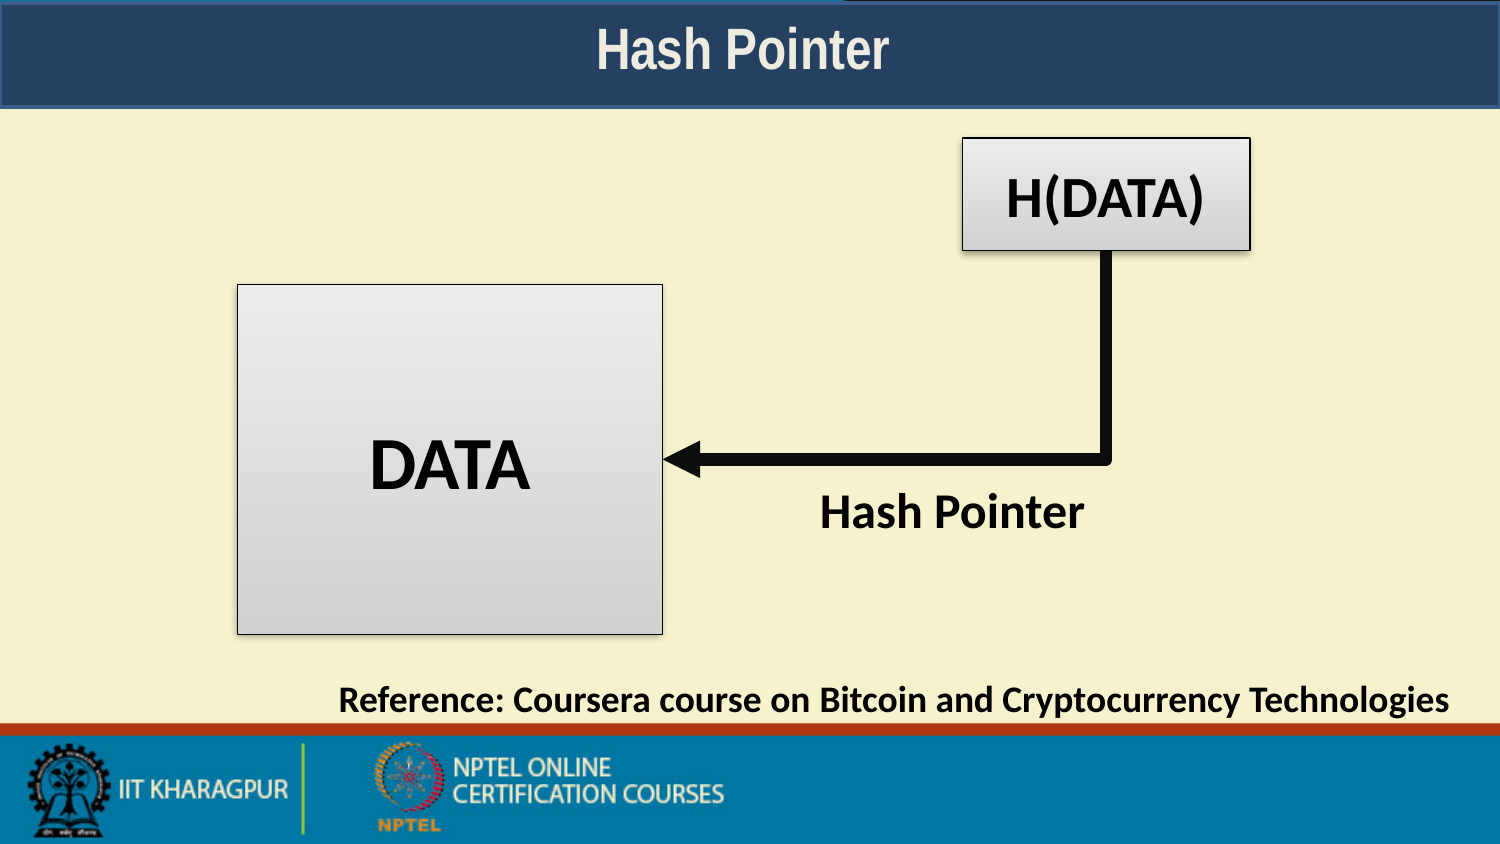

# Hash Pointer
H(DATA)
DATA
Hash Pointer
Reference: Coursera course on Bitcoin and Cryptocurrency Technologies